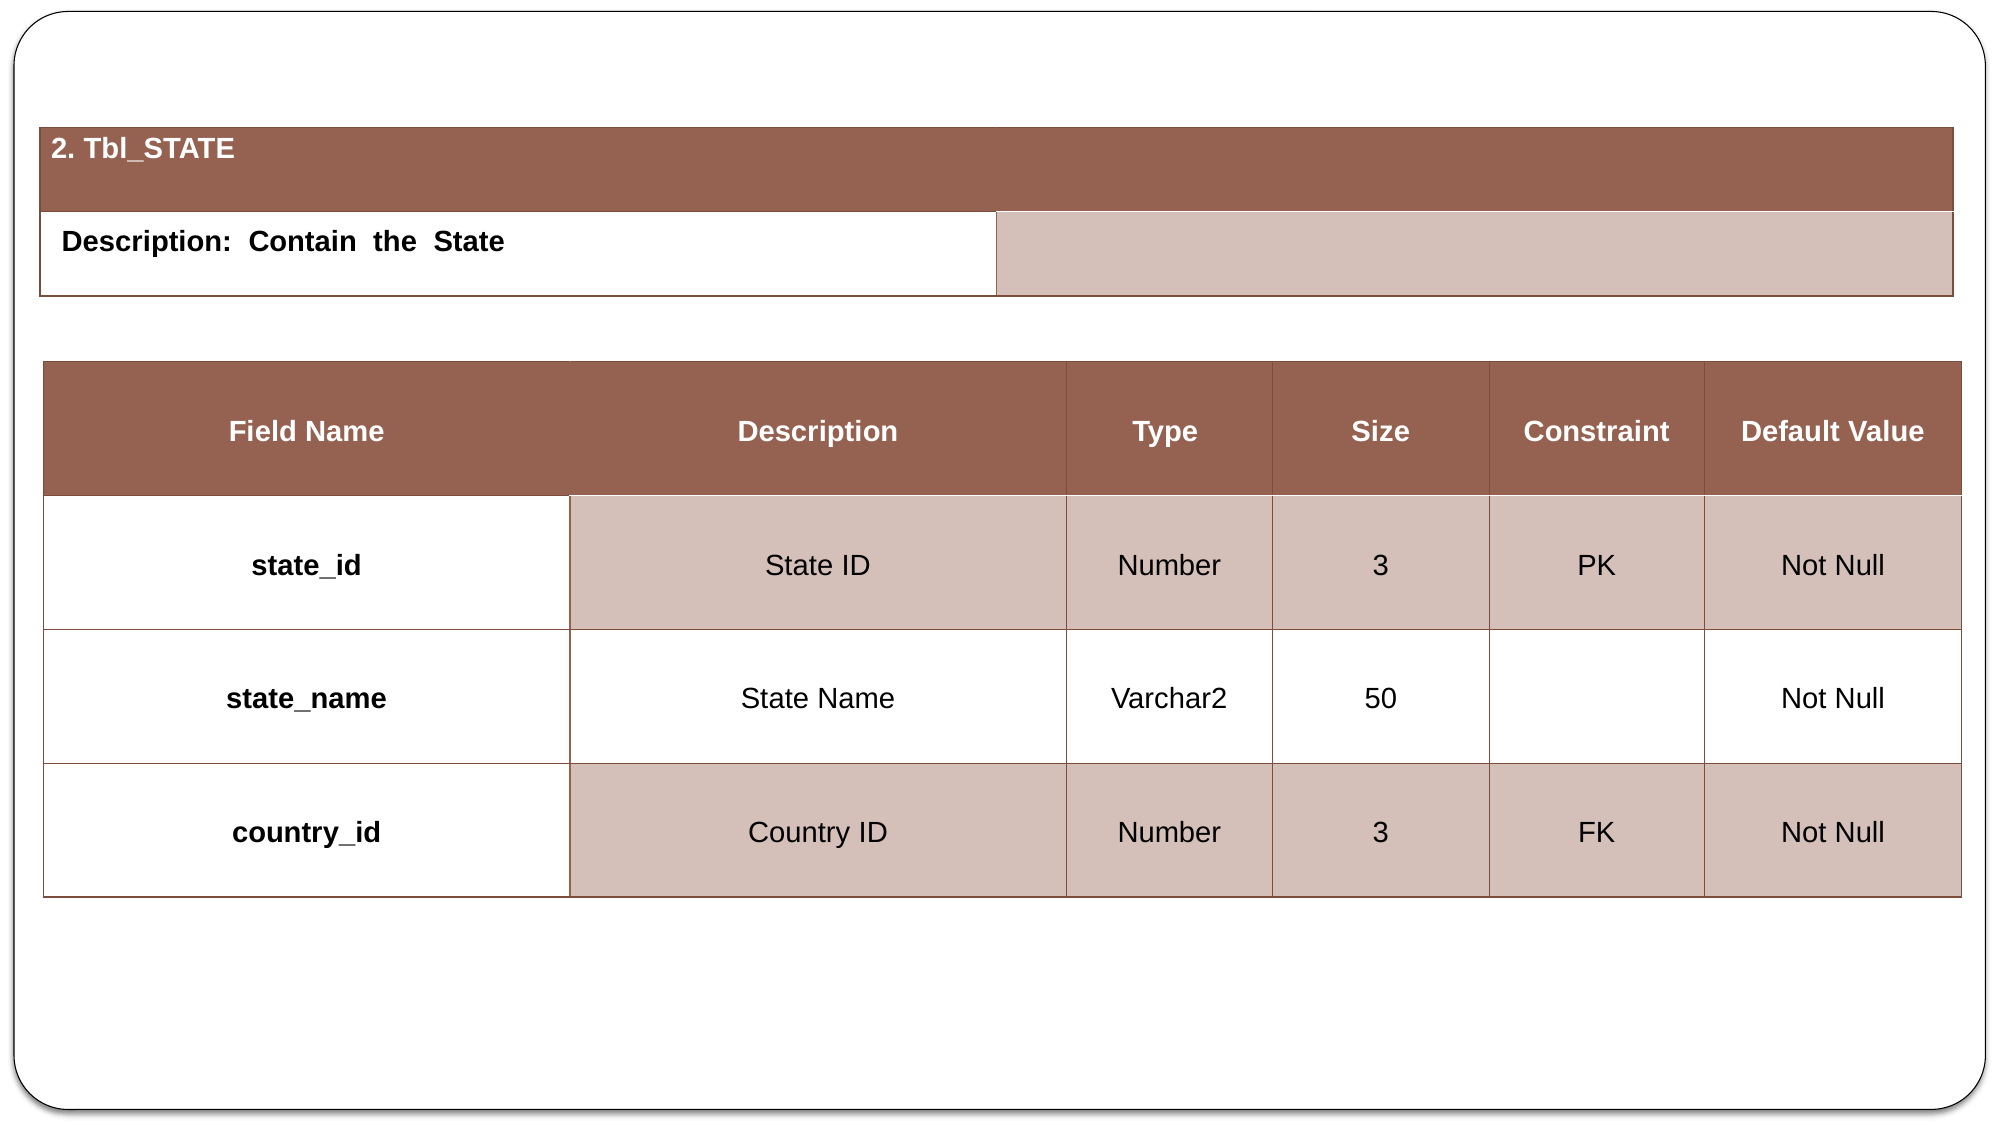

| 2. Tbl\_STATE |  |
| --- | --- |
| Description: Contain the State |  |

| Field Name | Description | Type | Size | Constraint | Default Value |
| --- | --- | --- | --- | --- | --- |
| state\_id | State ID | Number | 3 | PK | Not Null |
| state\_name | State Name | Varchar2 | 50 |  | Not Null |
| country\_id | Country ID | Number | 3 | FK | Not Null |